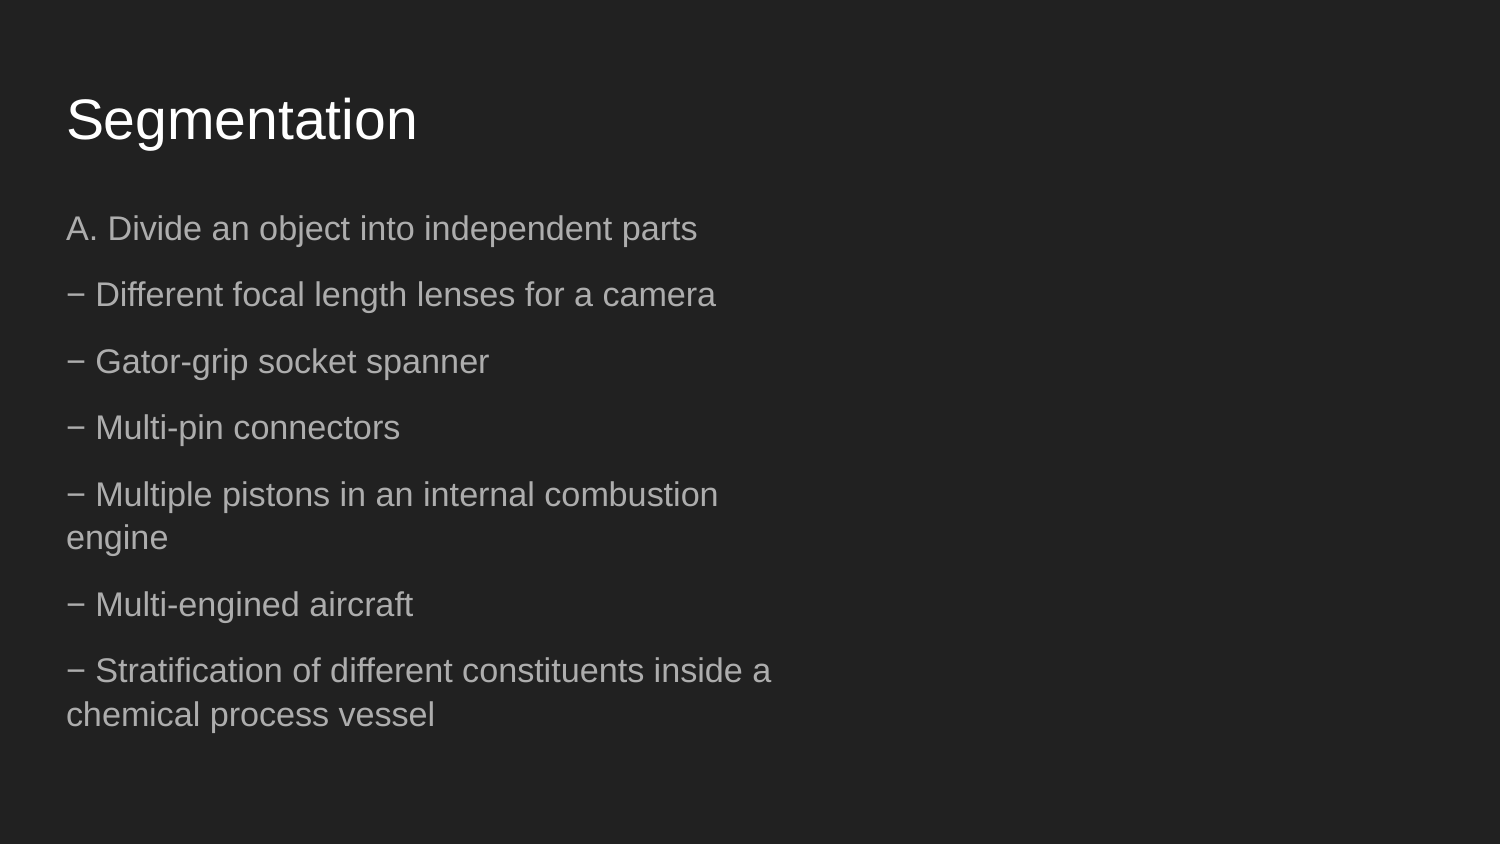

# Segmentation
A. Divide an object into independent parts
− Different focal length lenses for a camera
− Gator-grip socket spanner
− Multi-pin connectors
− Multiple pistons in an internal combustion engine
− Multi-engined aircraft
− Stratification of different constituents inside a chemical process vessel